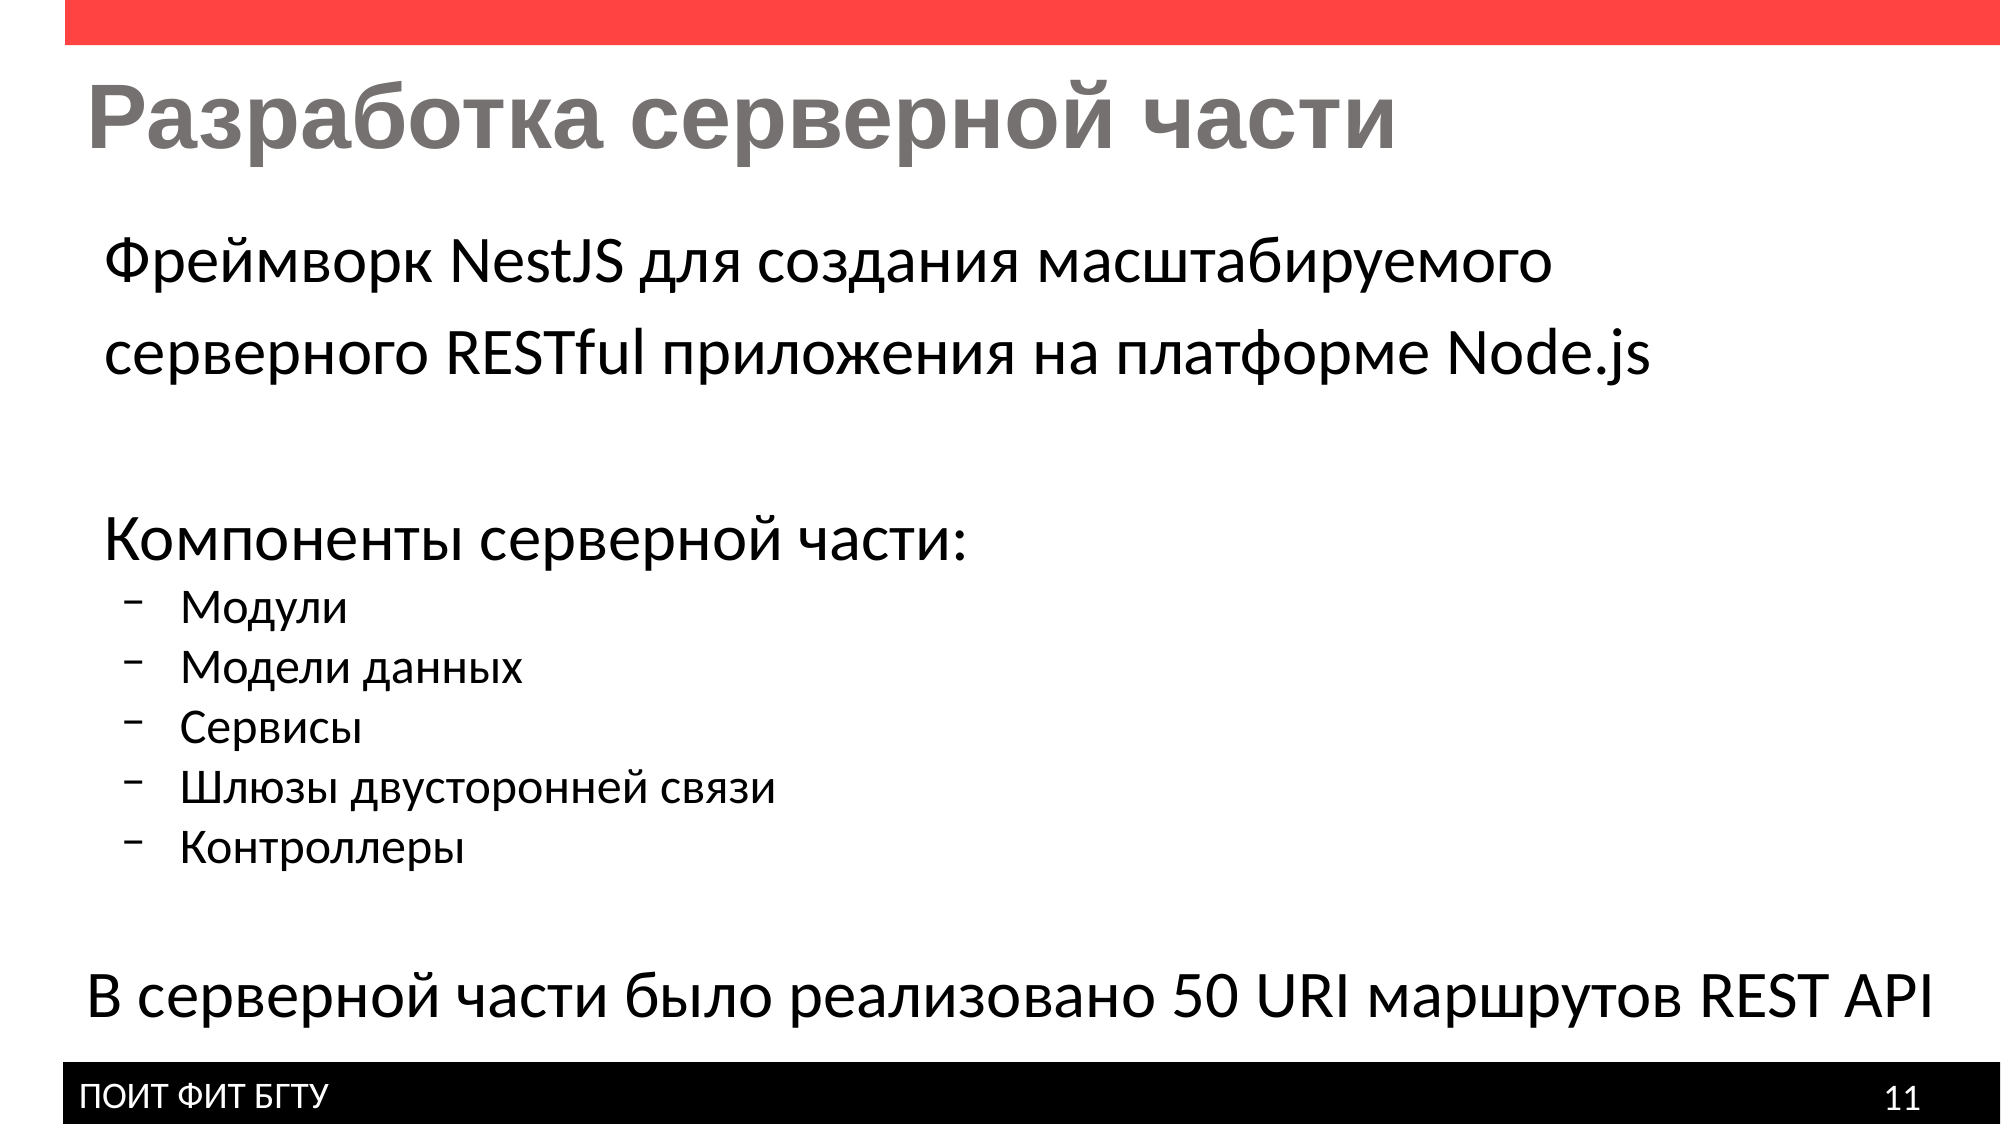

Разработка серверной части
Фреймворк NestJS для создания масштабируемого серверного RESTful приложения на платформе Node.js

Компоненты серверной части:
Модули
Модели данных
Сервисы
Шлюзы двусторонней связи
Контроллеры
В серверной части было реализовано 50 URI маршрутов REST API